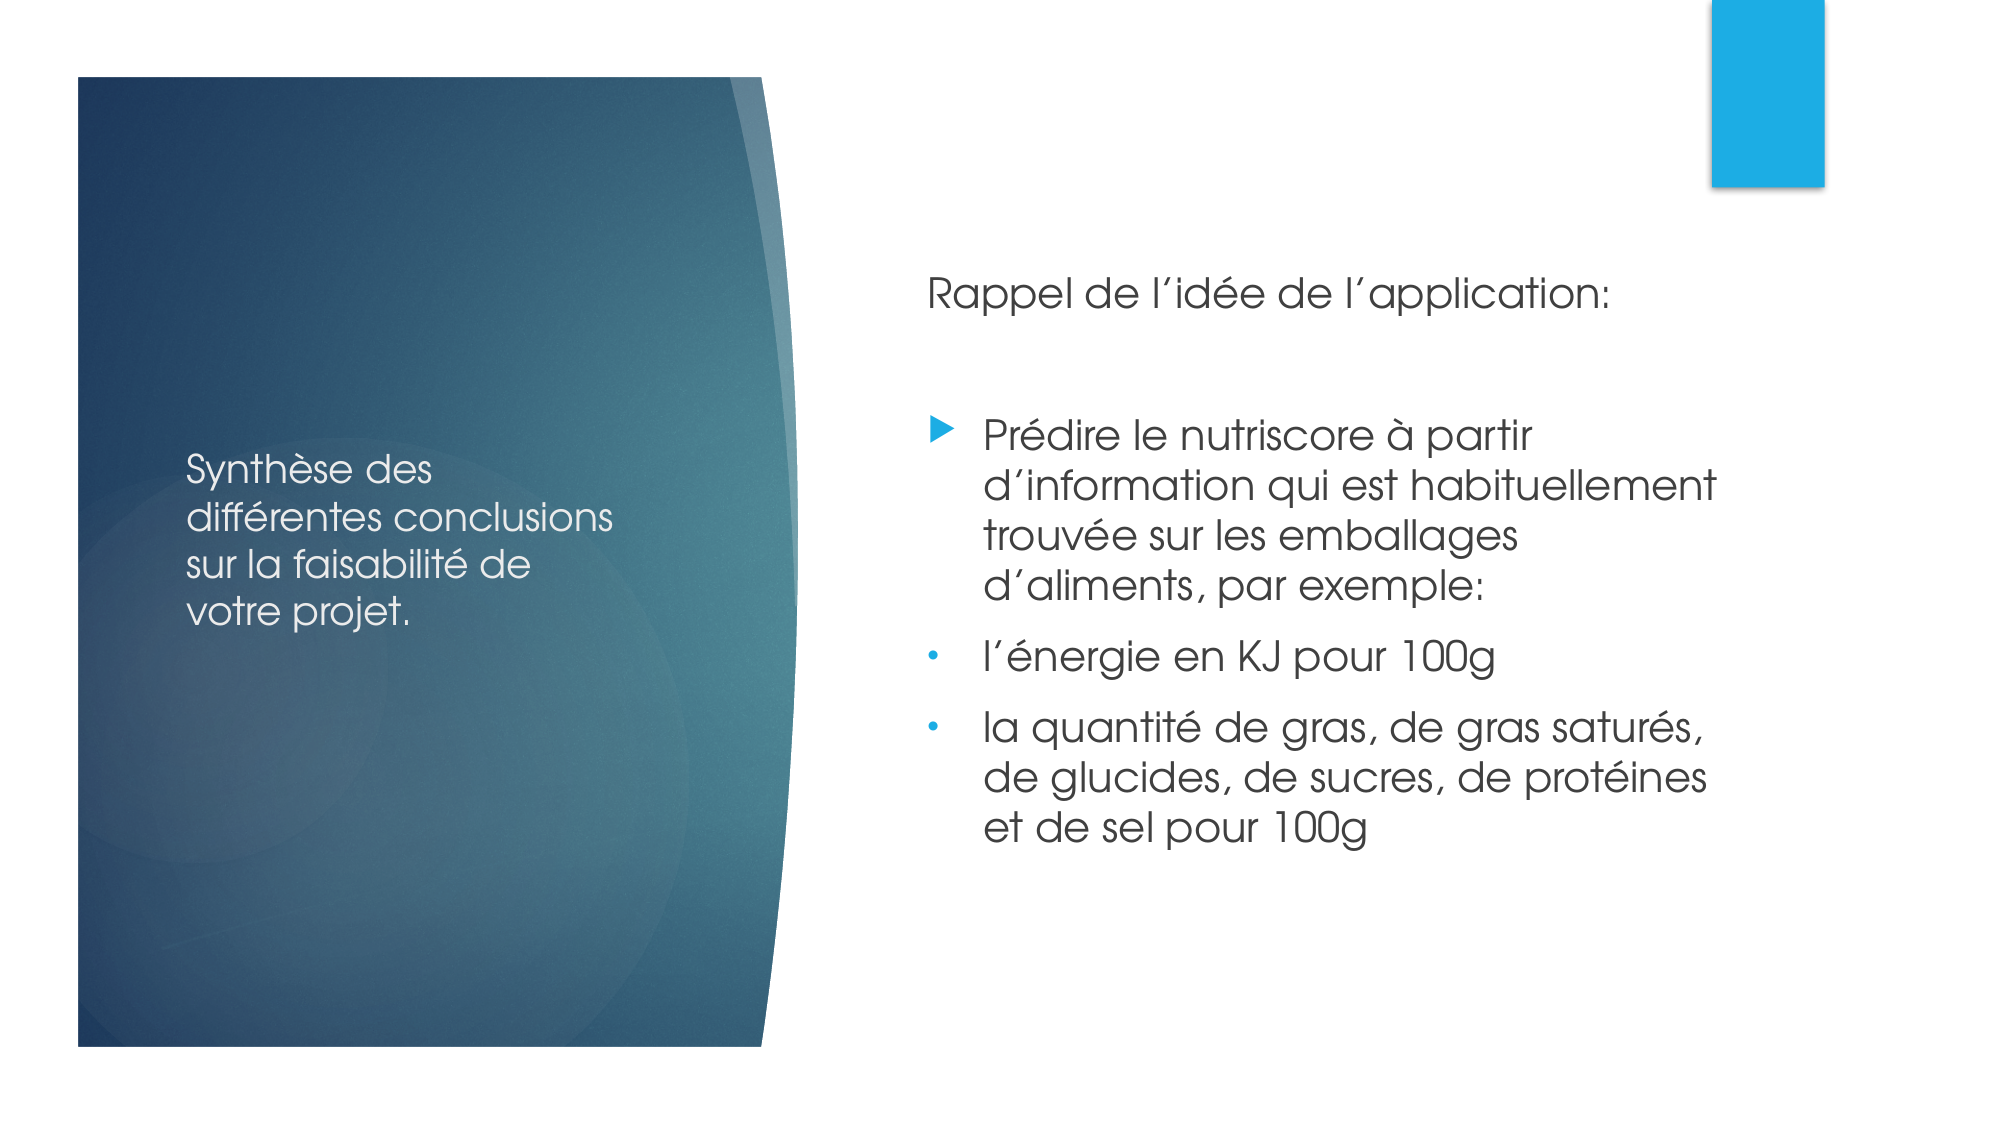

Rappel de l’idée de l’application:

Prédire le nutriscore à partir d’information qui est habituellement trouvée sur les emballages d’aliments, par exemple:
l’énergie en KJ pour 100g
la quantité de gras, de gras saturés, de glucides, de sucres, de protéines et de sel pour 100g

# Synthèse des différentes conclusions sur la faisabilité de votre projet.